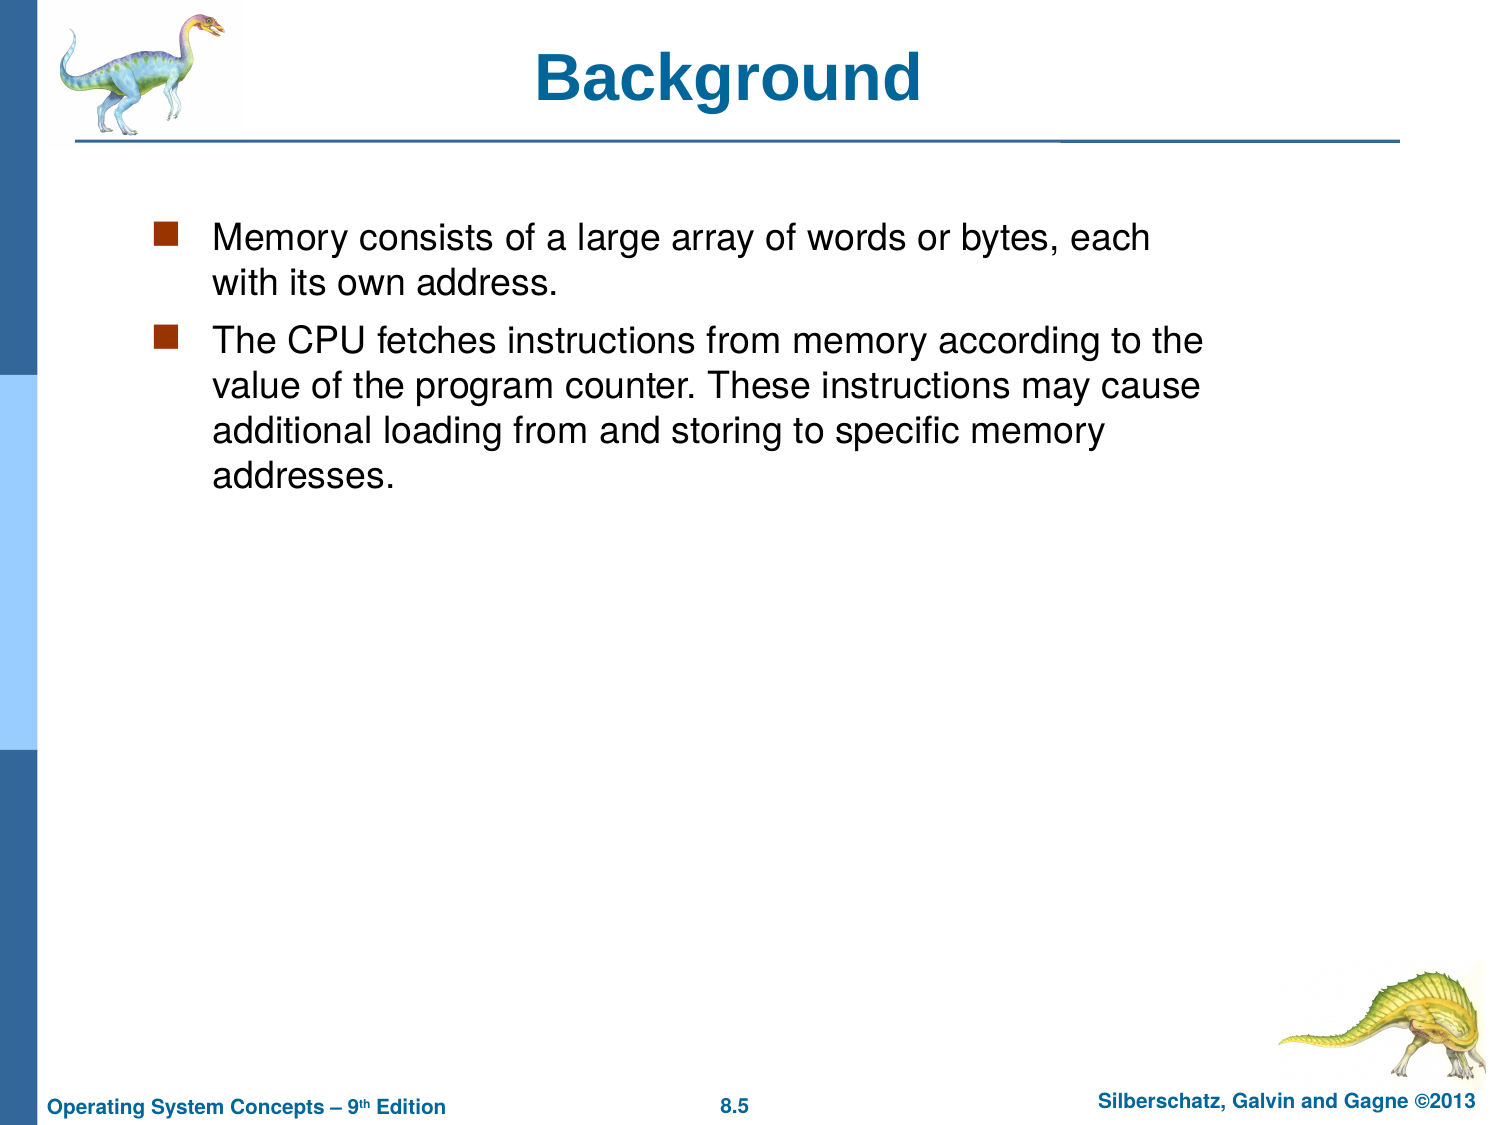

# Background
Memory consists of a large array of words or bytes, each with its own address.
The CPU fetches instructions from memory according to the value of the program counter. These instructions may cause additional loading from and storing to specific memory addresses.